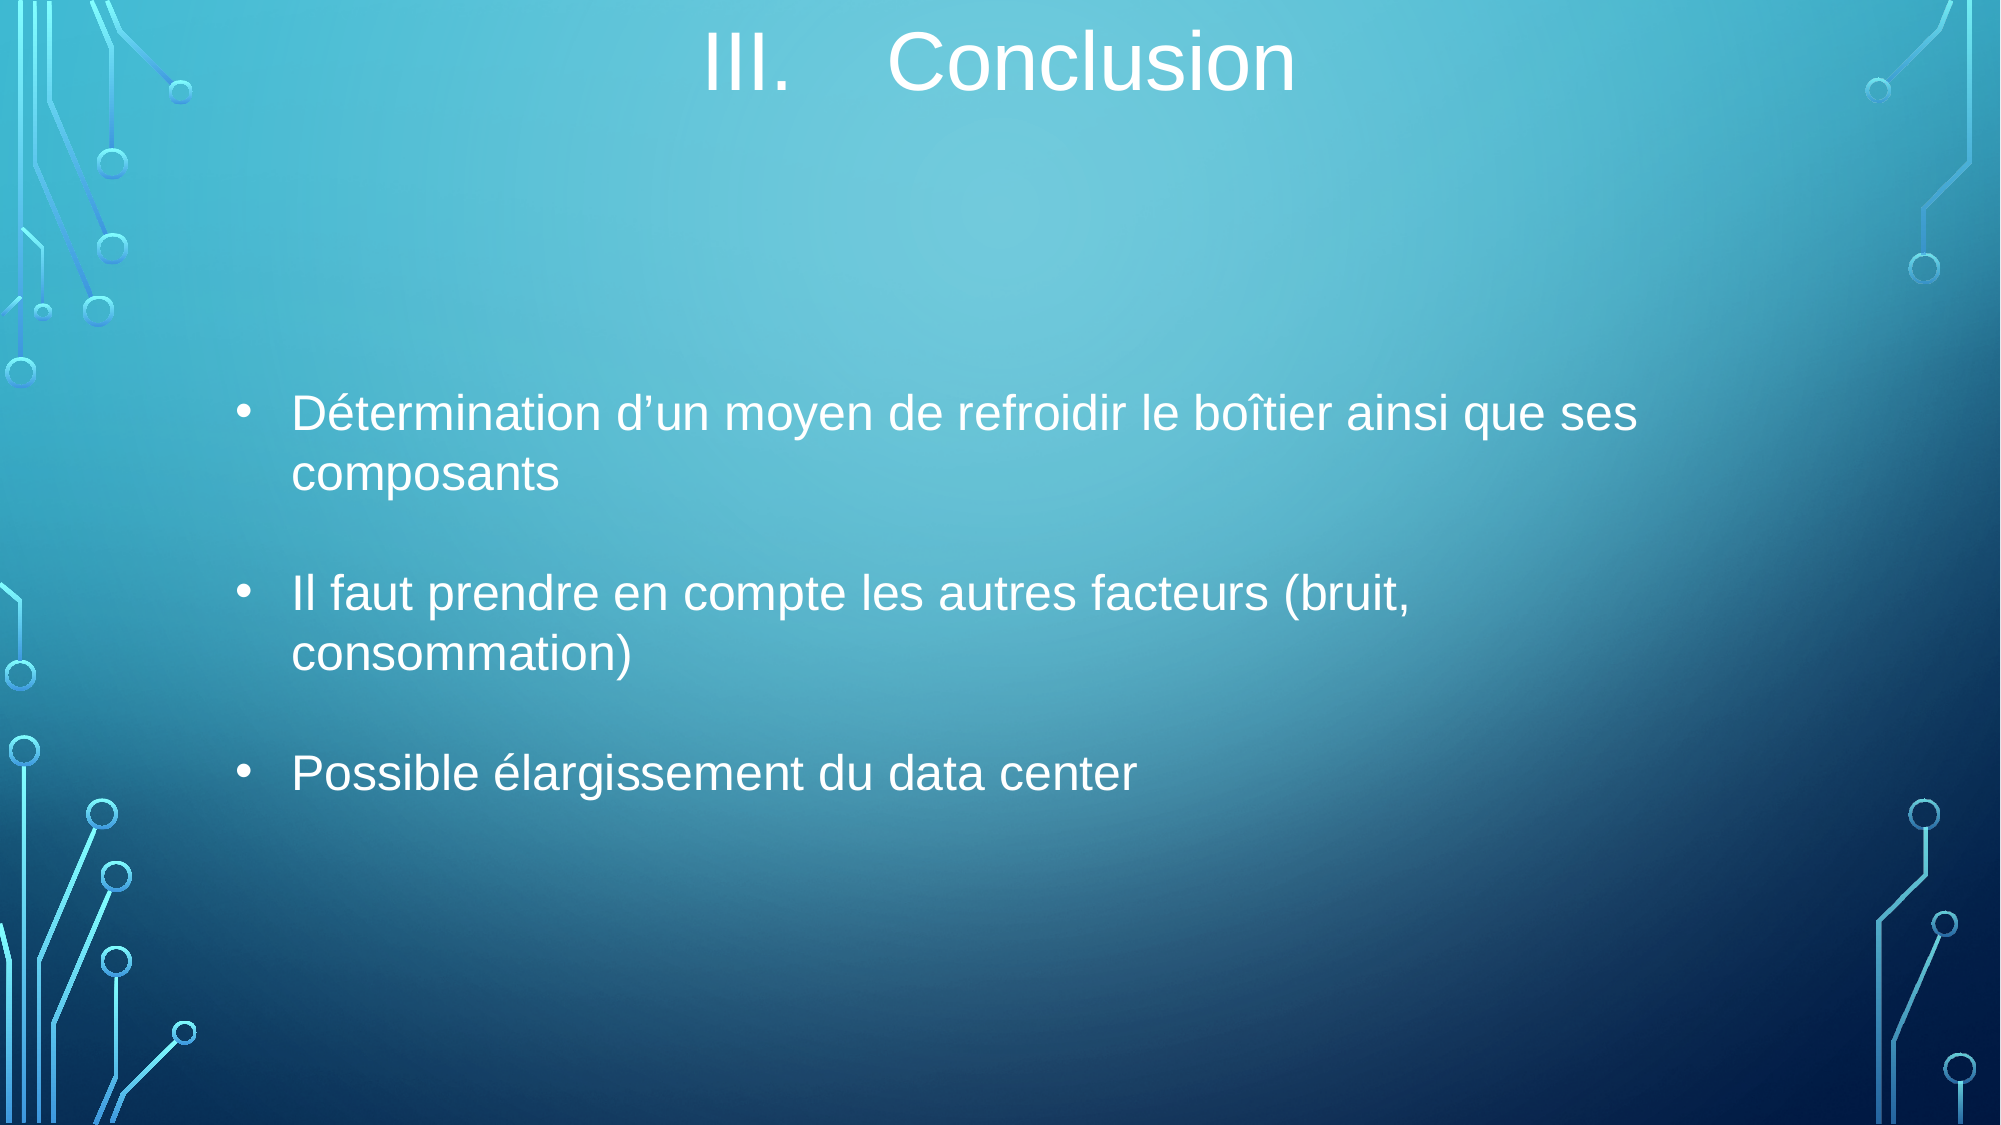

III.    Conclusion
Détermination d’un moyen de refroidir le boîtier ainsi que ses composants

Il faut prendre en compte les autres facteurs (bruit, consommation)

Possible élargissement du data center